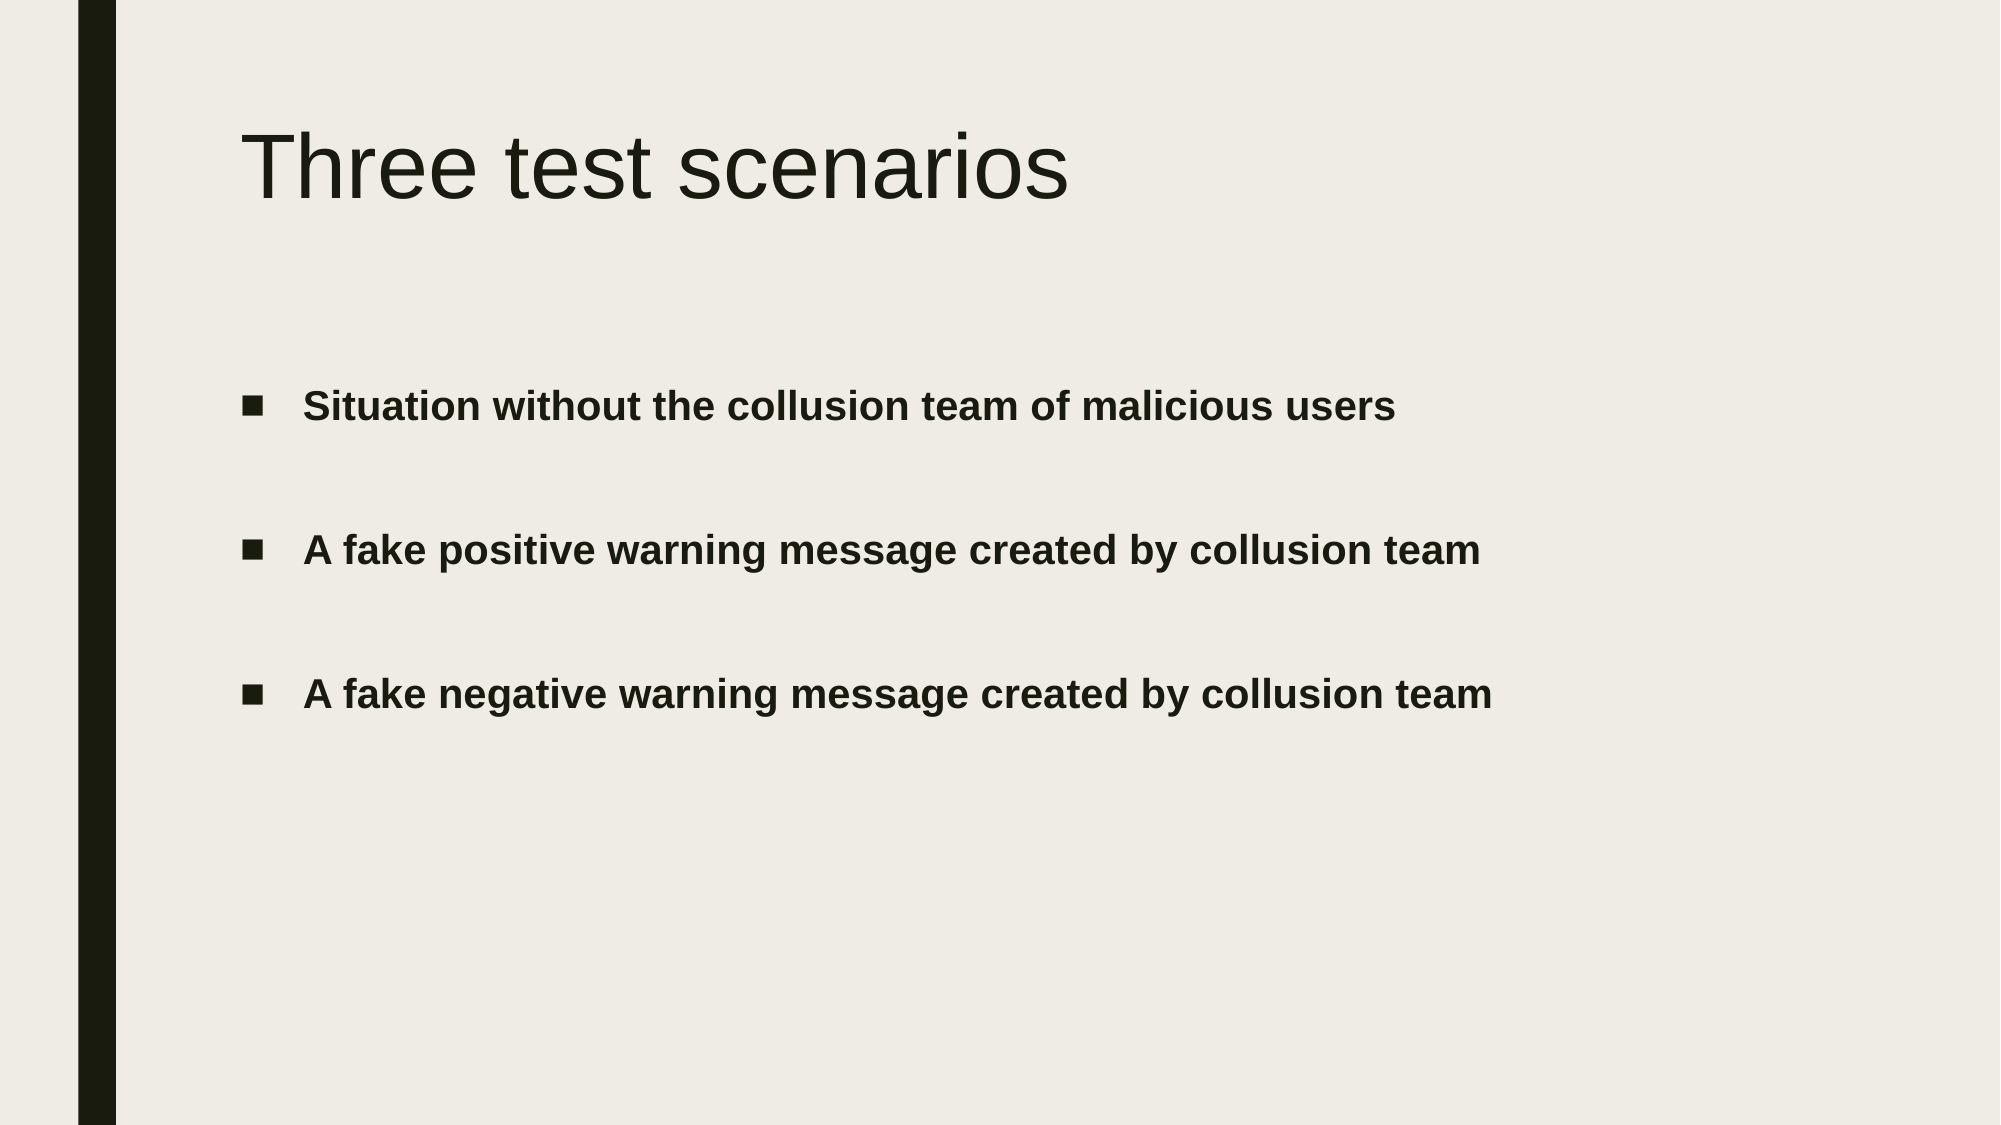

# Three test scenarios
Situation without the collusion team of malicious users

A fake positive warning message created by collusion team

A fake negative warning message created by collusion team